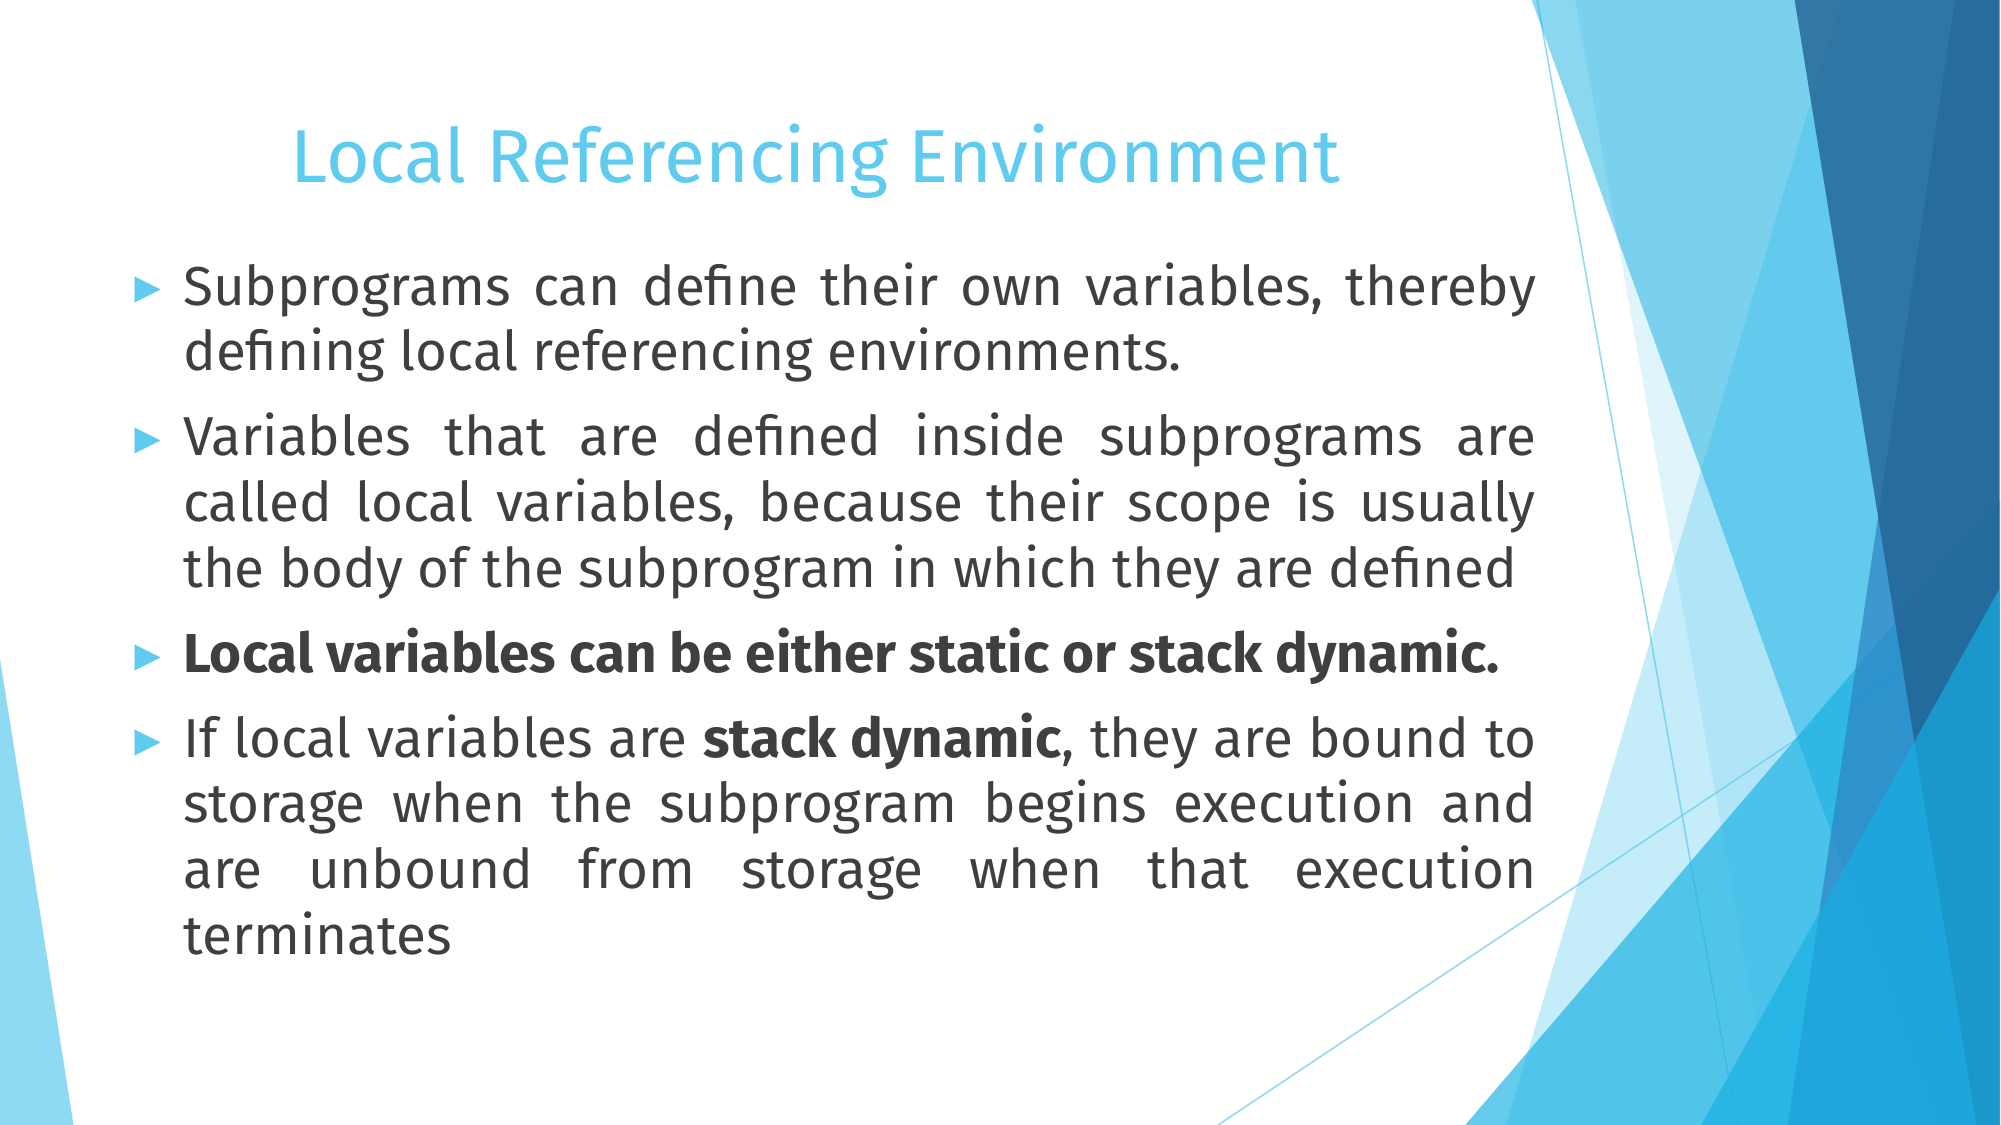

# Local Referencing Environment
Subprograms can define their own variables, thereby defining local referencing environments.
Variables that are defined inside subprograms are called local variables, because their scope is usually the body of the subprogram in which they are defined
Local variables can be either static or stack dynamic.
If local variables are stack dynamic, they are bound to storage when the subprogram begins execution and are unbound from storage when that execution terminates